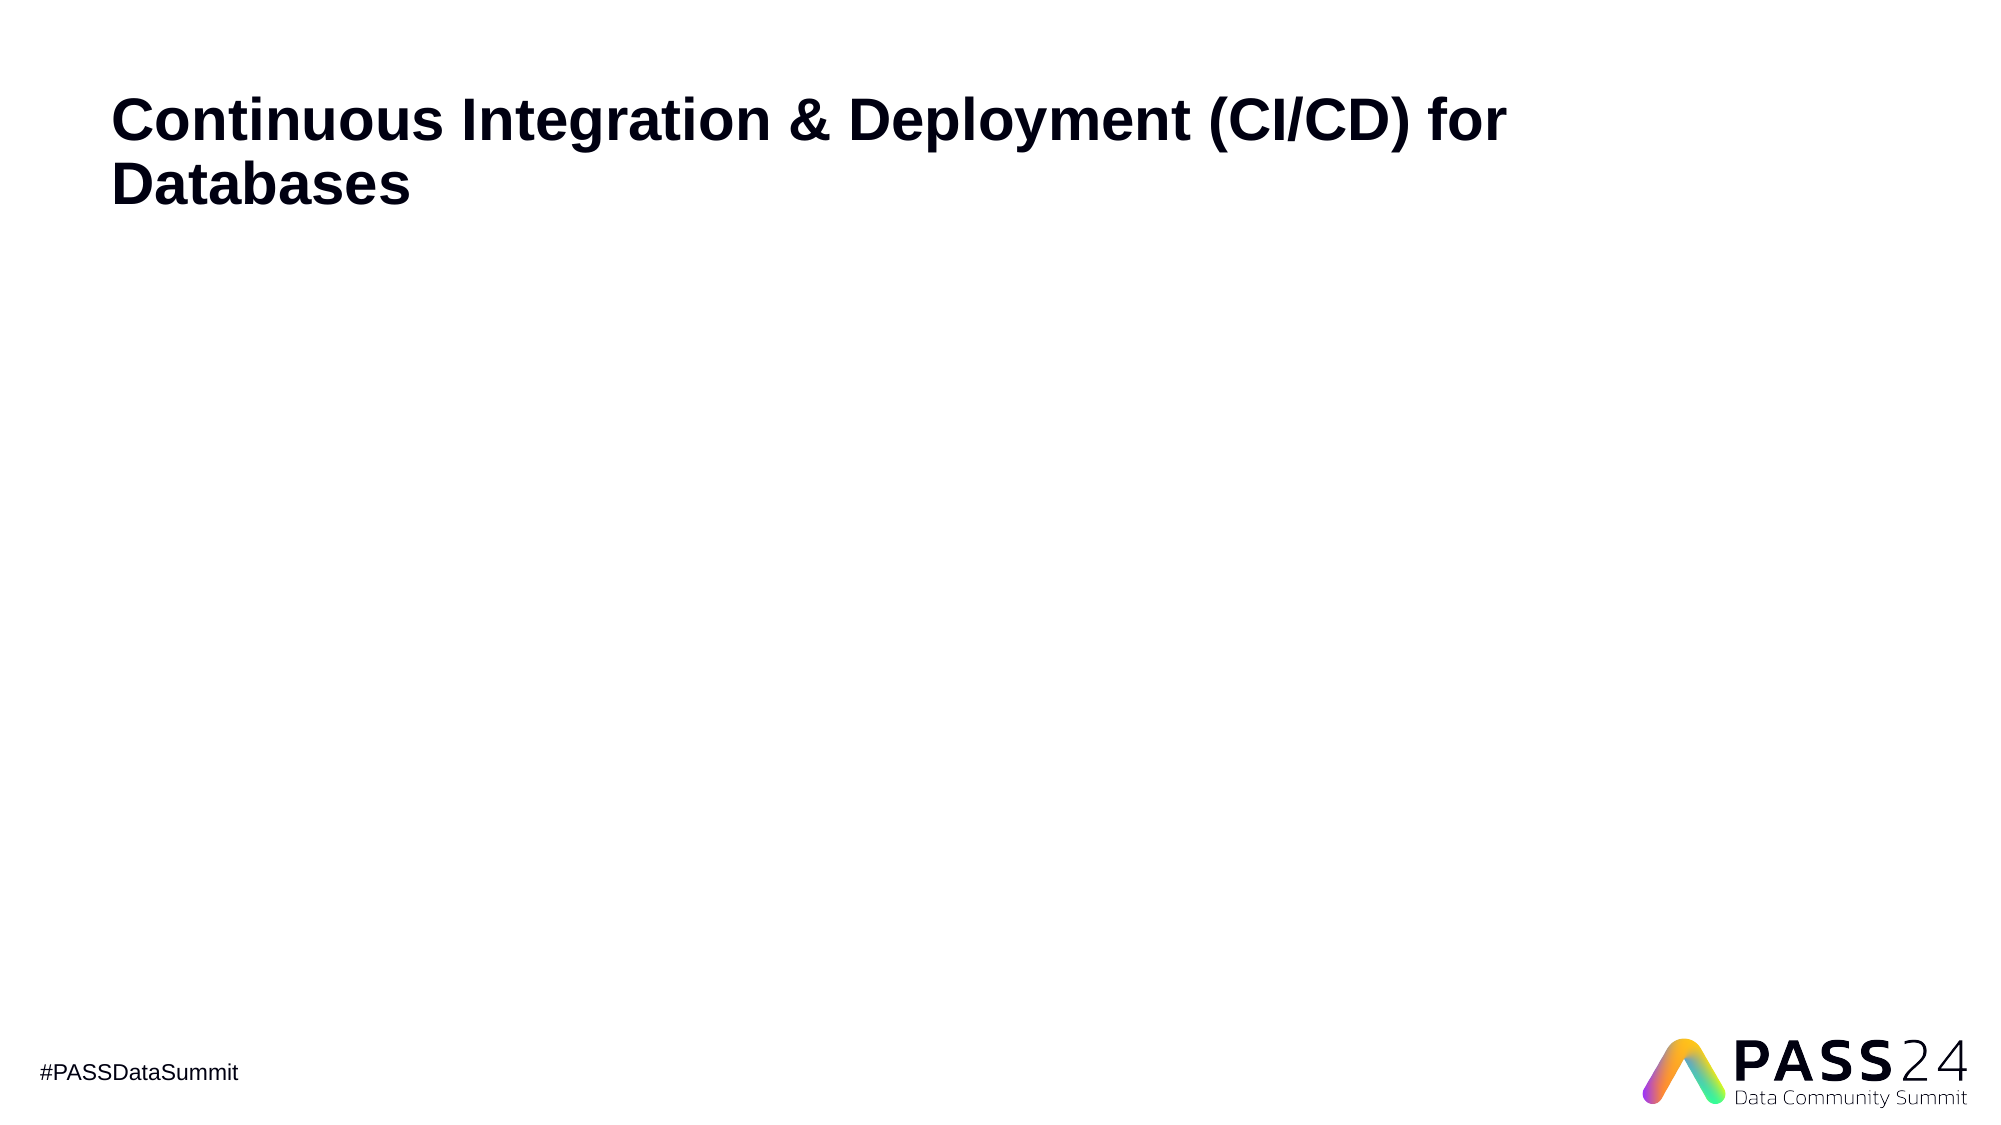

# Continuous Integration & Deployment (CI/CD) for Databases